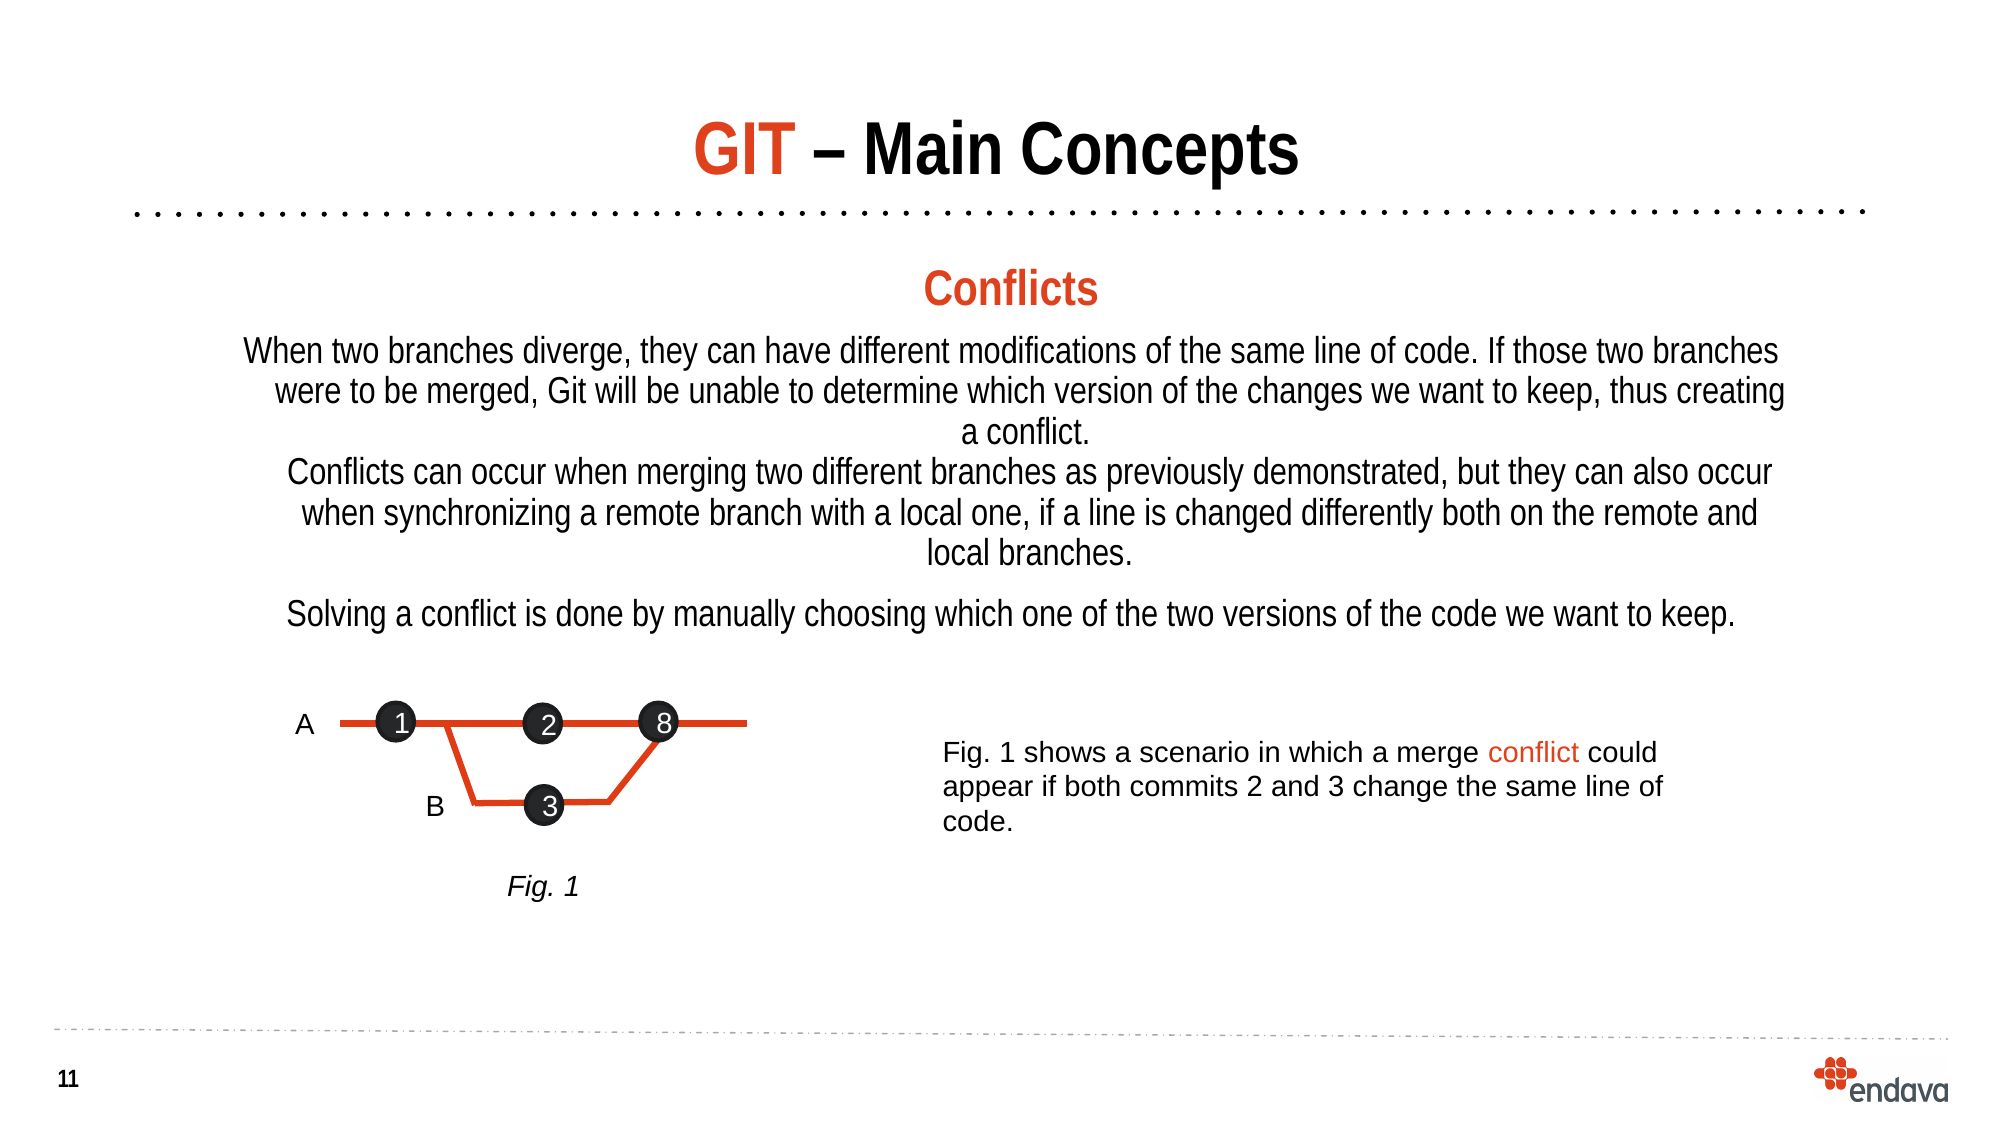

# GIT – Main Concepts
Conflicts
When two branches diverge, they can have different modifications of the same line of code. If those two branches were to be merged, Git will be unable to determine which version of the changes we want to keep, thus creating a conflict.
Conflicts can occur when merging two different branches as previously demonstrated, but they can also occur when synchronizing a remote branch with a local one, if a line is changed differently both on the remote and local branches.
Solving a conflict is done by manually choosing which one of the two versions of the code we want to keep.
A
1
8
2
Fig. 1 shows a scenario in which a merge conflict could appear if both commits 2 and 3 change the same line of code.
B
3
Fig. 1